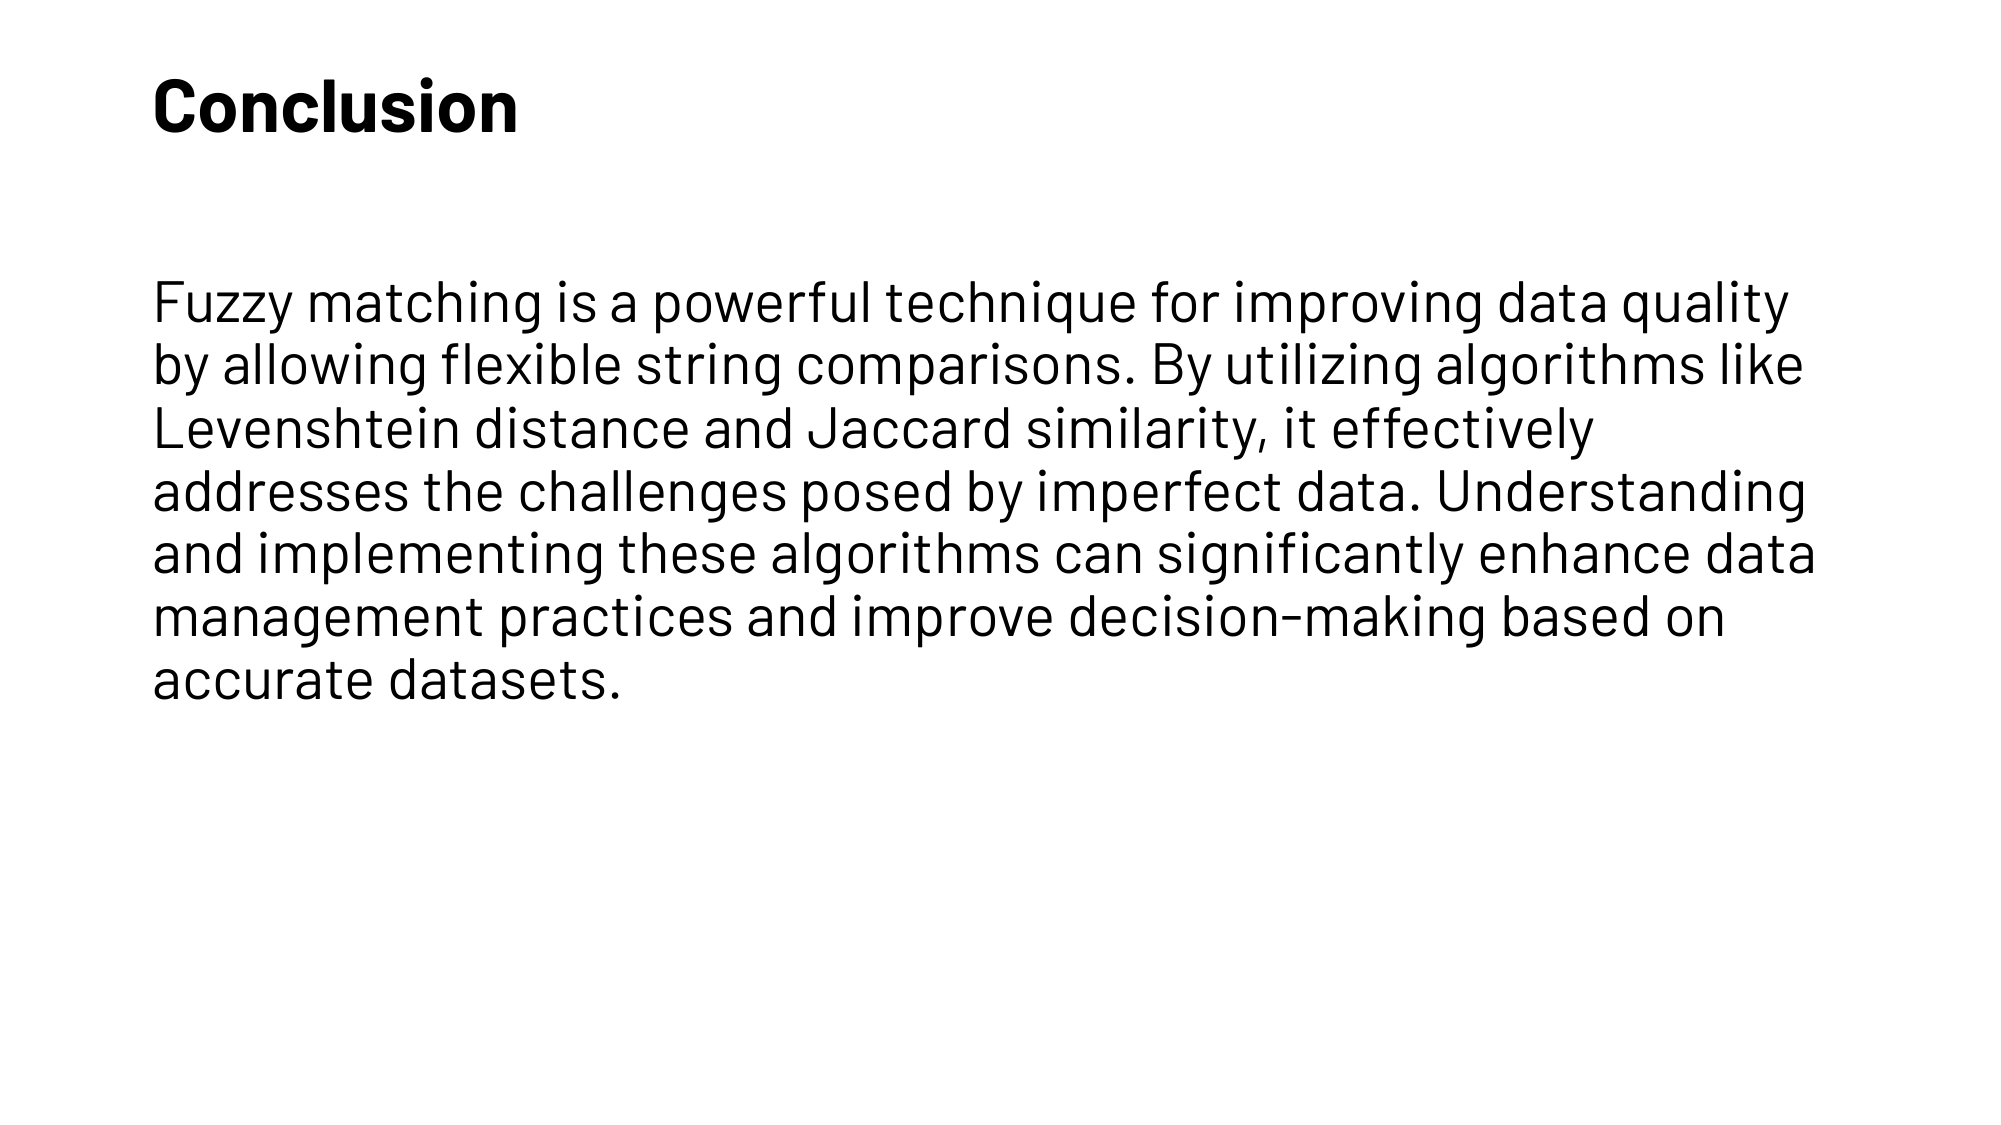

Conclusion

Fuzzy matching is a powerful technique for improving data quality by allowing flexible string comparisons. By utilizing algorithms like Levenshtein distance and Jaccard similarity, it effectively addresses the challenges posed by imperfect data. Understanding and implementing these algorithms can significantly enhance data management practices and improve decision-making based on accurate datasets.